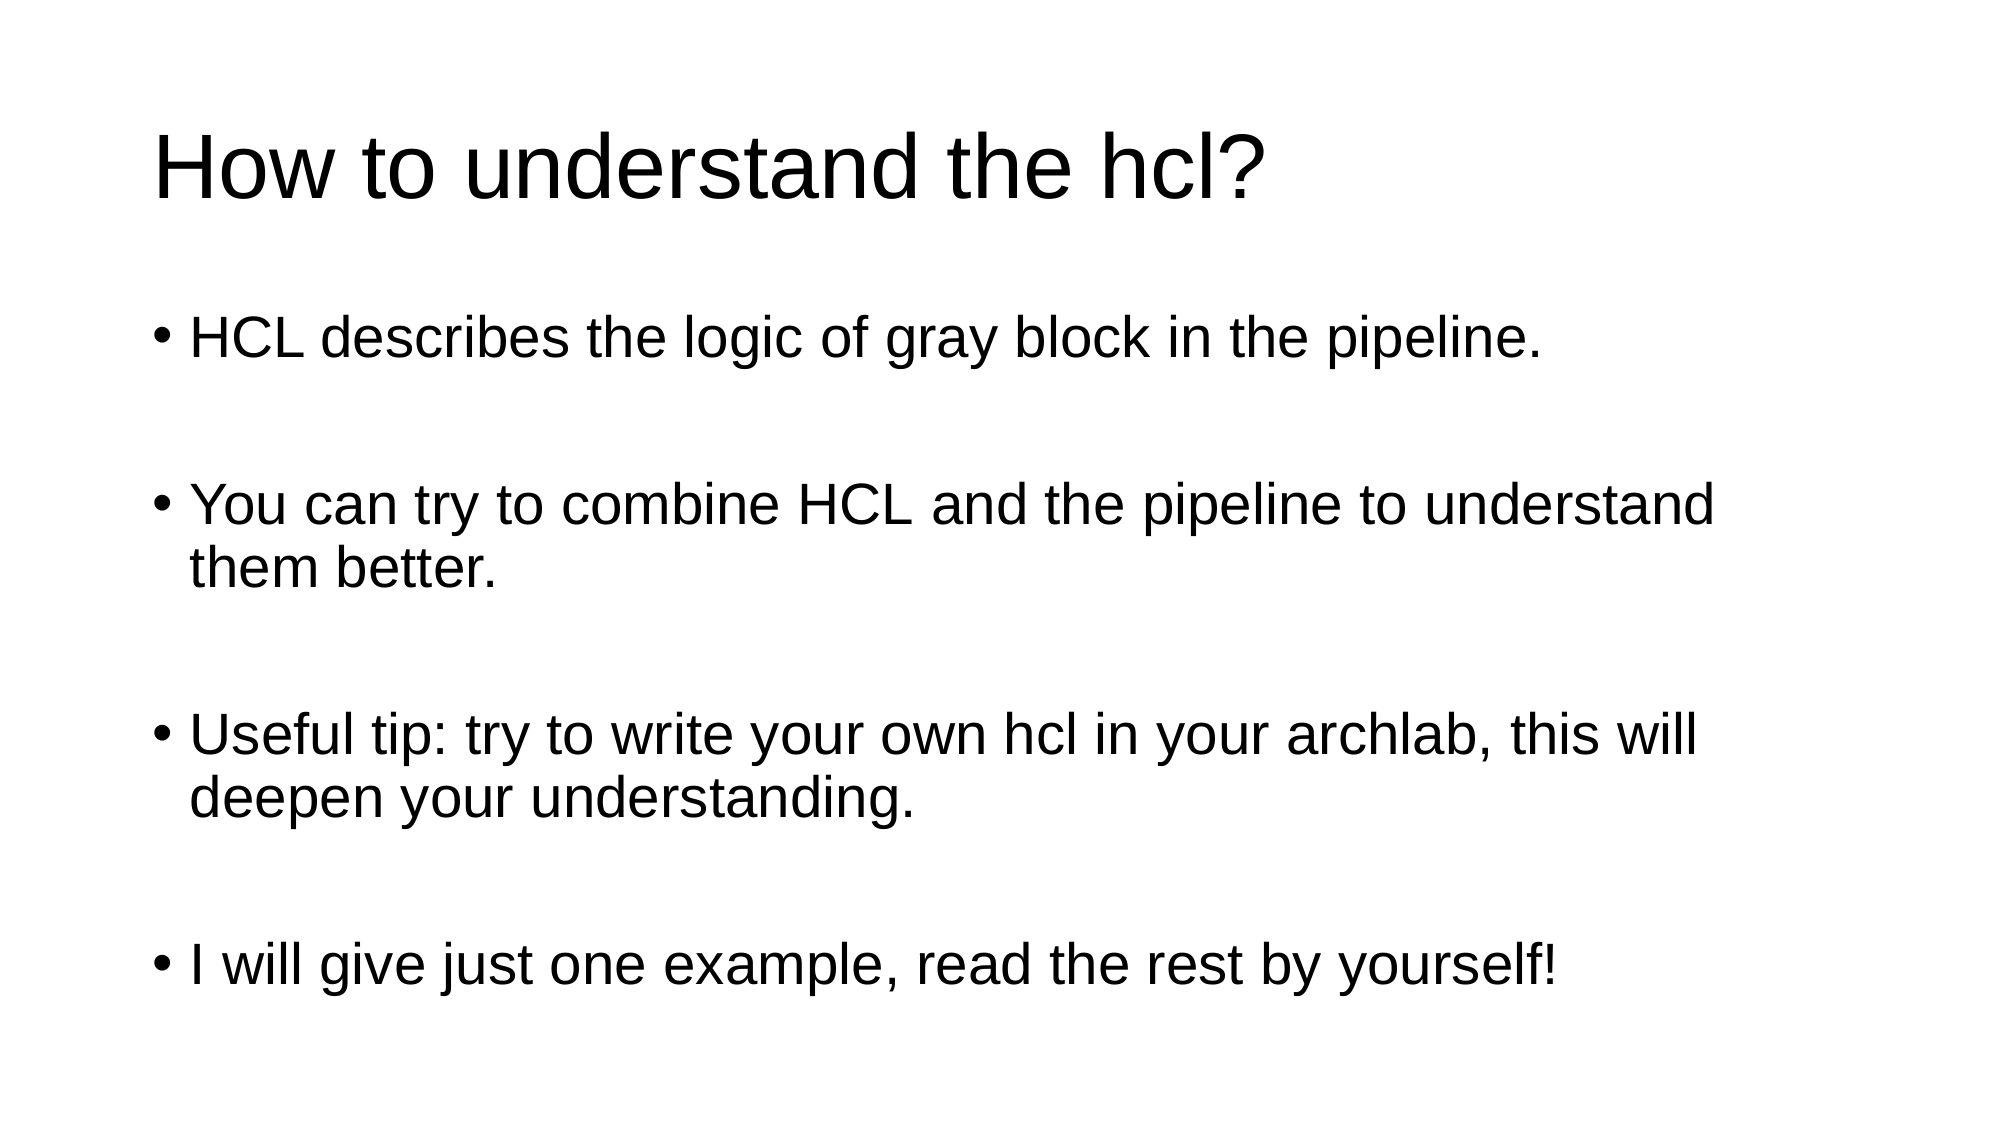

# How to understand the hcl?
HCL describes the logic of gray block in the pipeline.

You can try to combine HCL and the pipeline to understand them better.

Useful tip: try to write your own hcl in your archlab, this will deepen your understanding.

I will give just one example, read the rest by yourself!